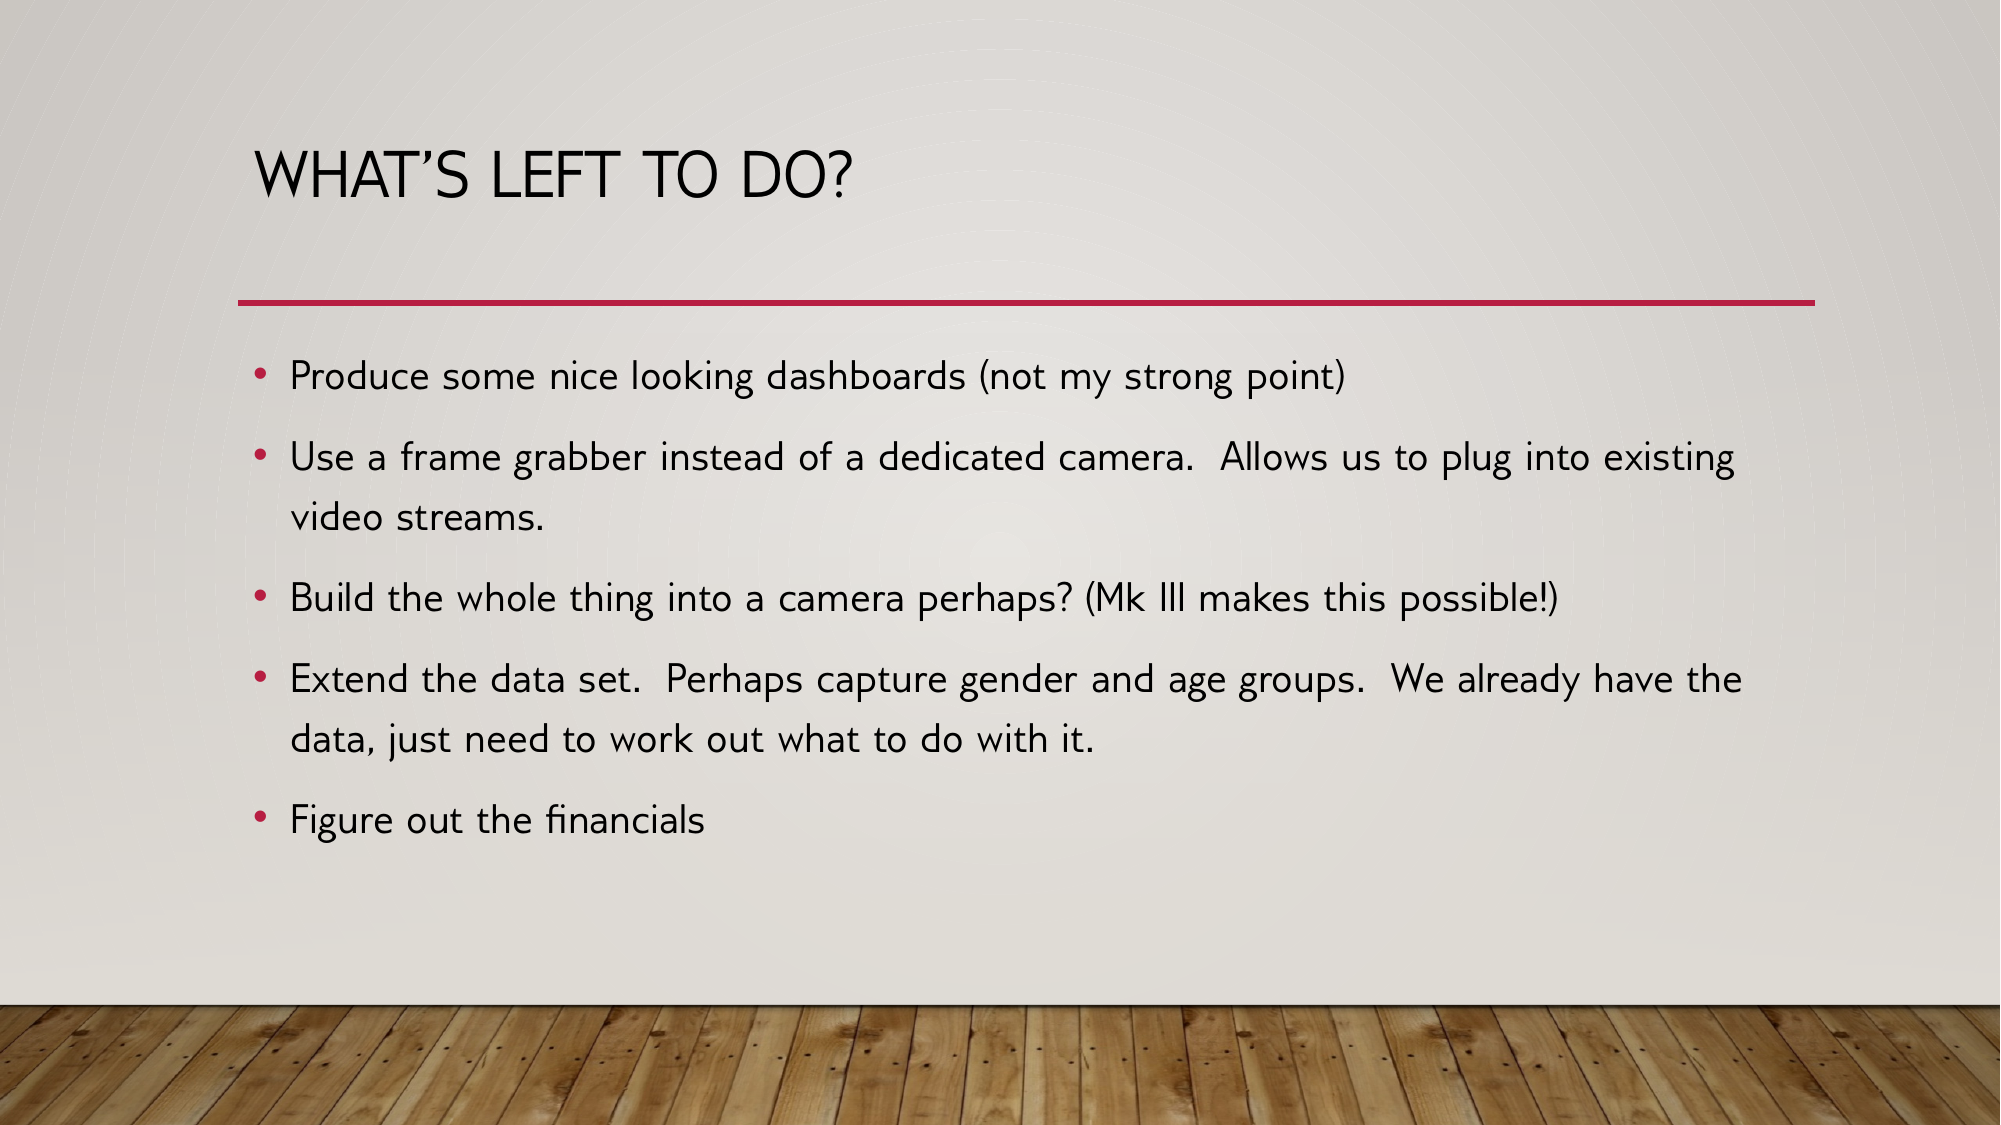

# What’s left to do?
Produce some nice looking dashboards (not my strong point)
Use a frame grabber instead of a dedicated camera.  Allows us to plug into existing video streams.
Build the whole thing into a camera perhaps? (Mk III makes this possible!)
Extend the data set.  Perhaps capture gender and age groups.  We already have the data, just need to work out what to do with it.
Figure out the financials